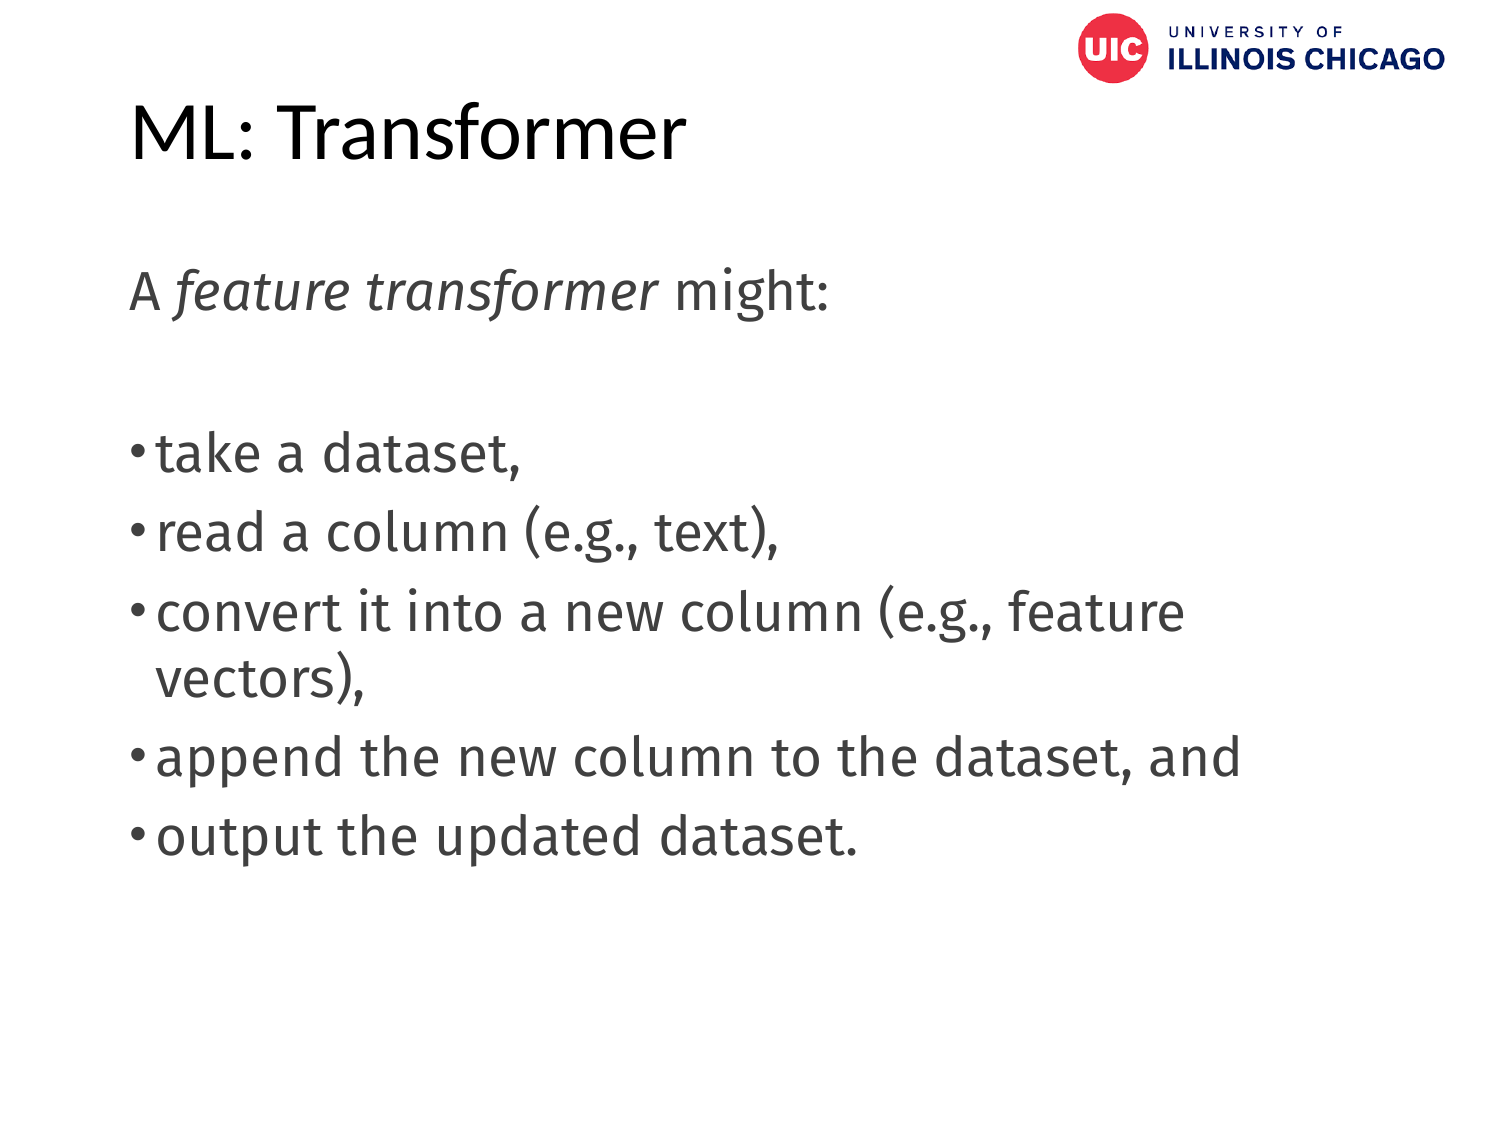

# ML: Transformer
A feature transformer might:

take a dataset,
read a column (e.g., text),
convert it into a new column (e.g., feature vectors),
append the new column to the dataset, and
output the updated dataset.
104